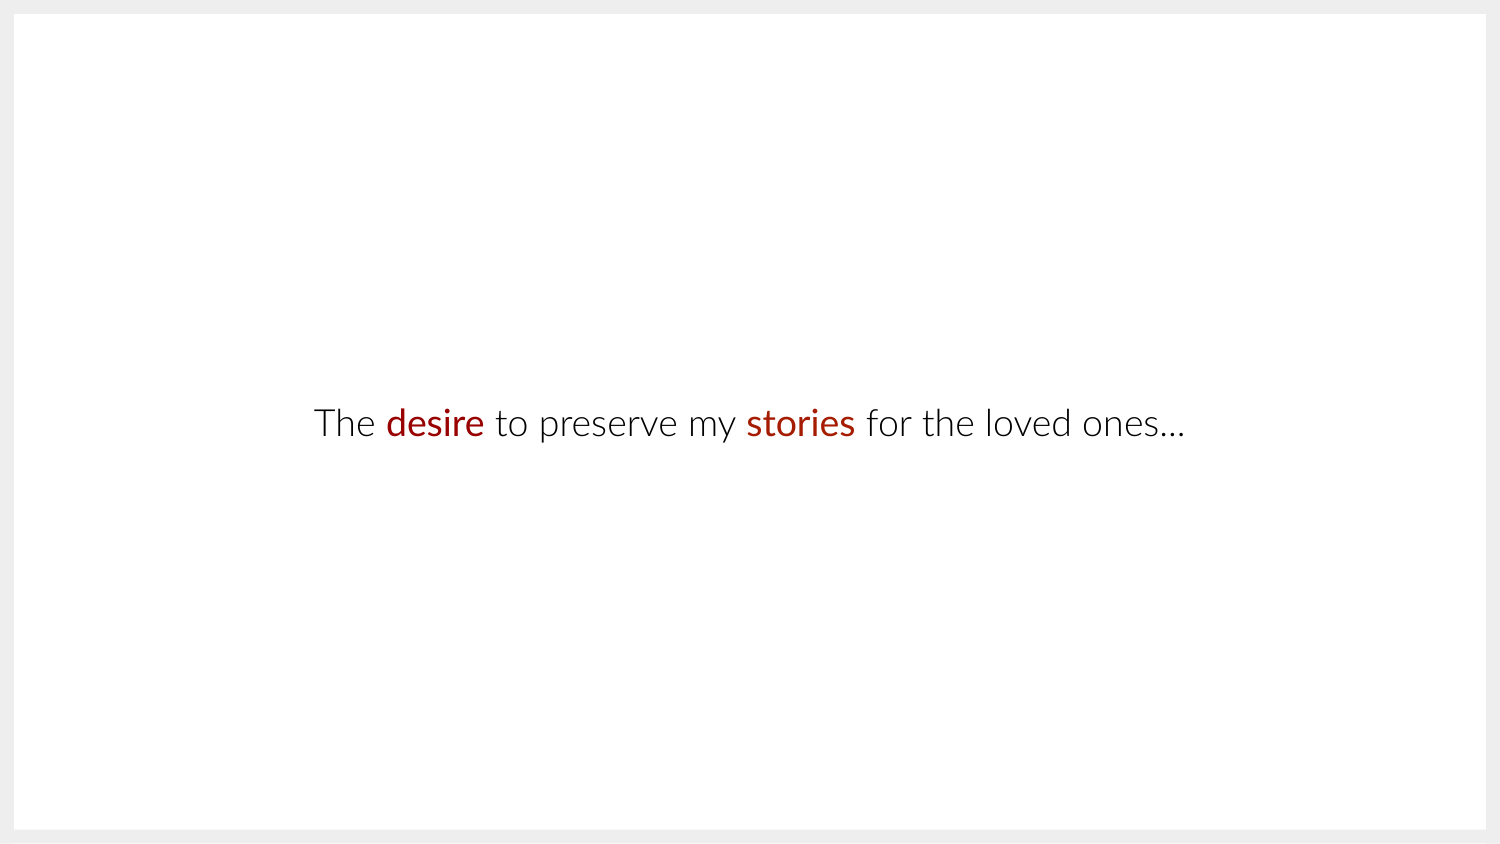

The desire to preserve my stories for the loved ones...